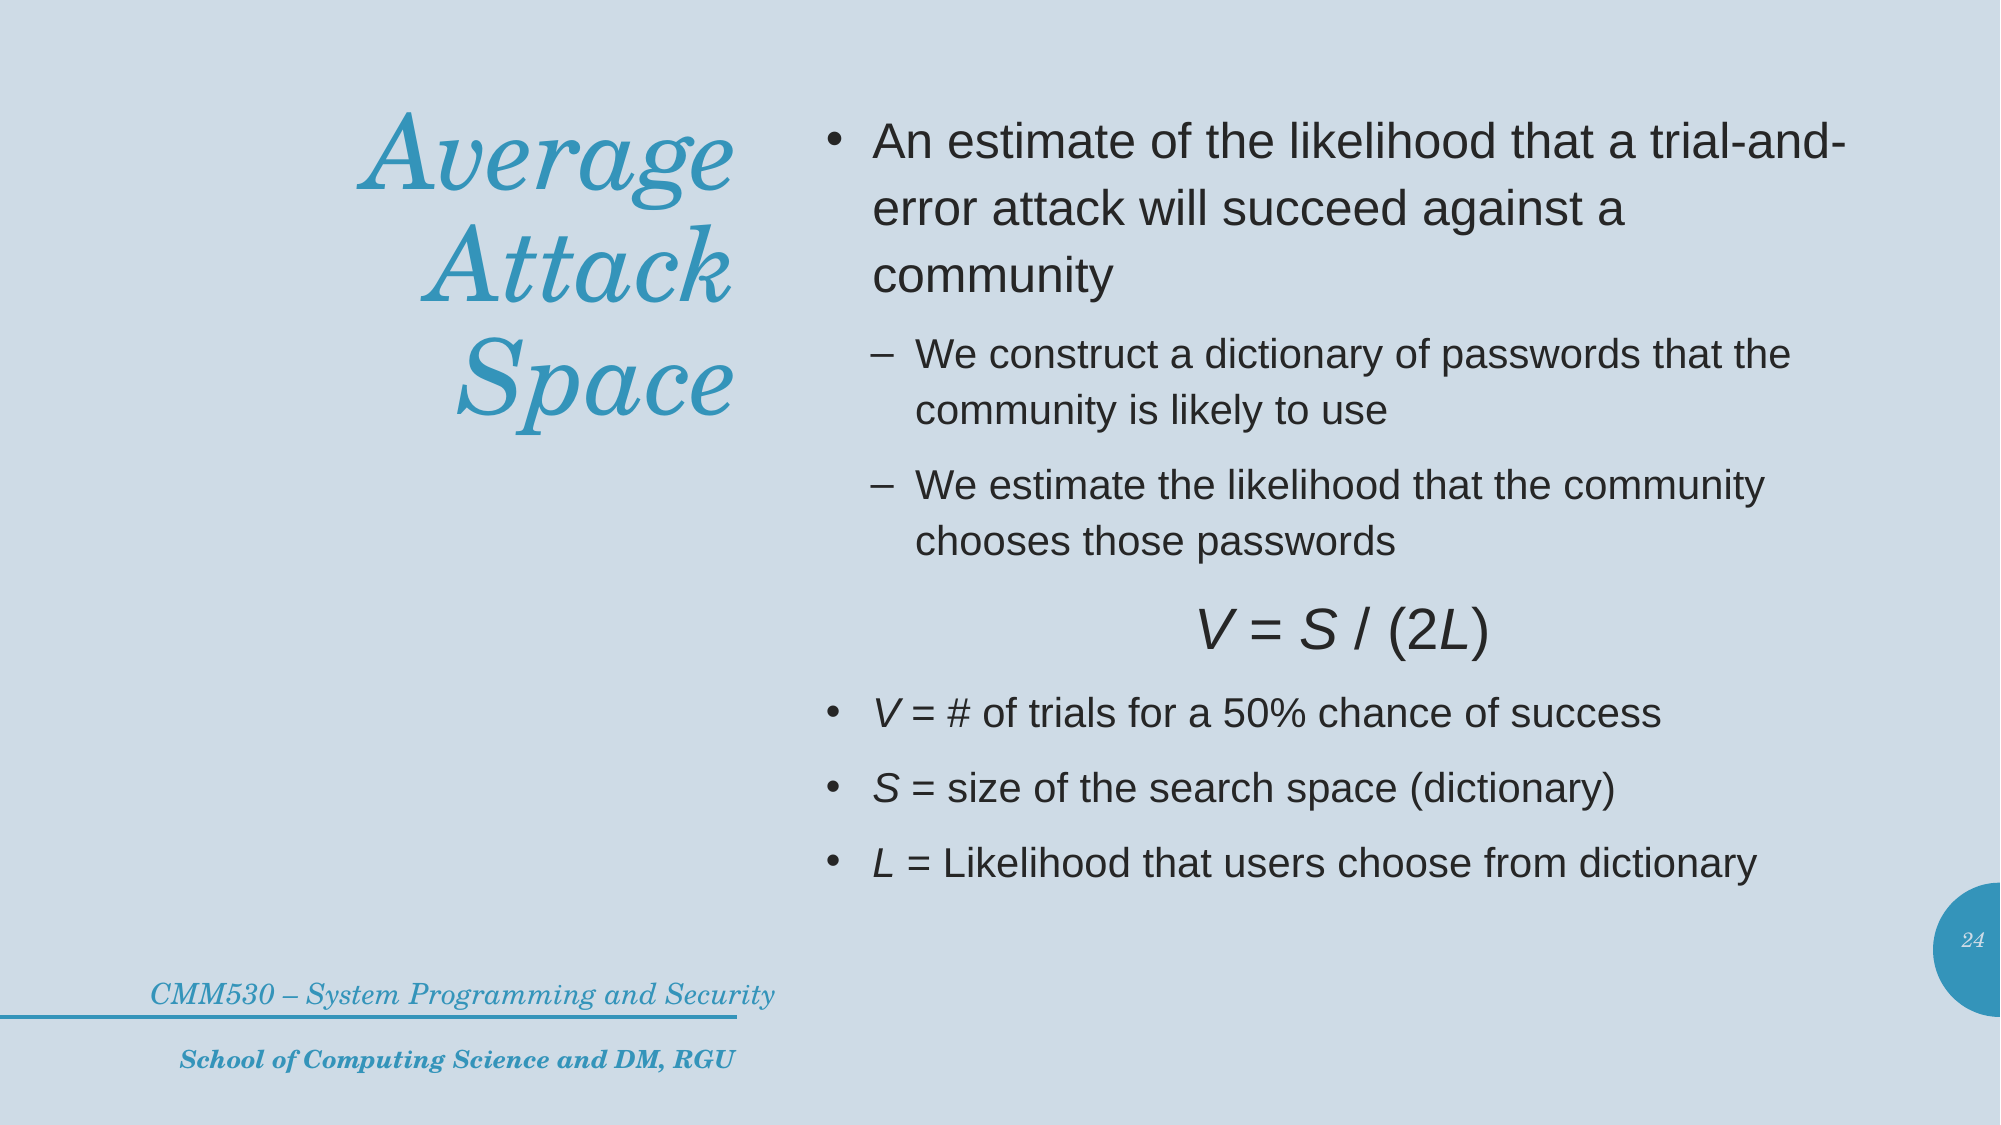

# Average Attack Space
An estimate of the likelihood that a trial-and-error attack will succeed against a community
We construct a dictionary of passwords that the community is likely to use
We estimate the likelihood that the community chooses those passwords
V = S / (2L)
V = # of trials for a 50% chance of success
S = size of the search space (dictionary)
L = Likelihood that users choose from dictionary

24